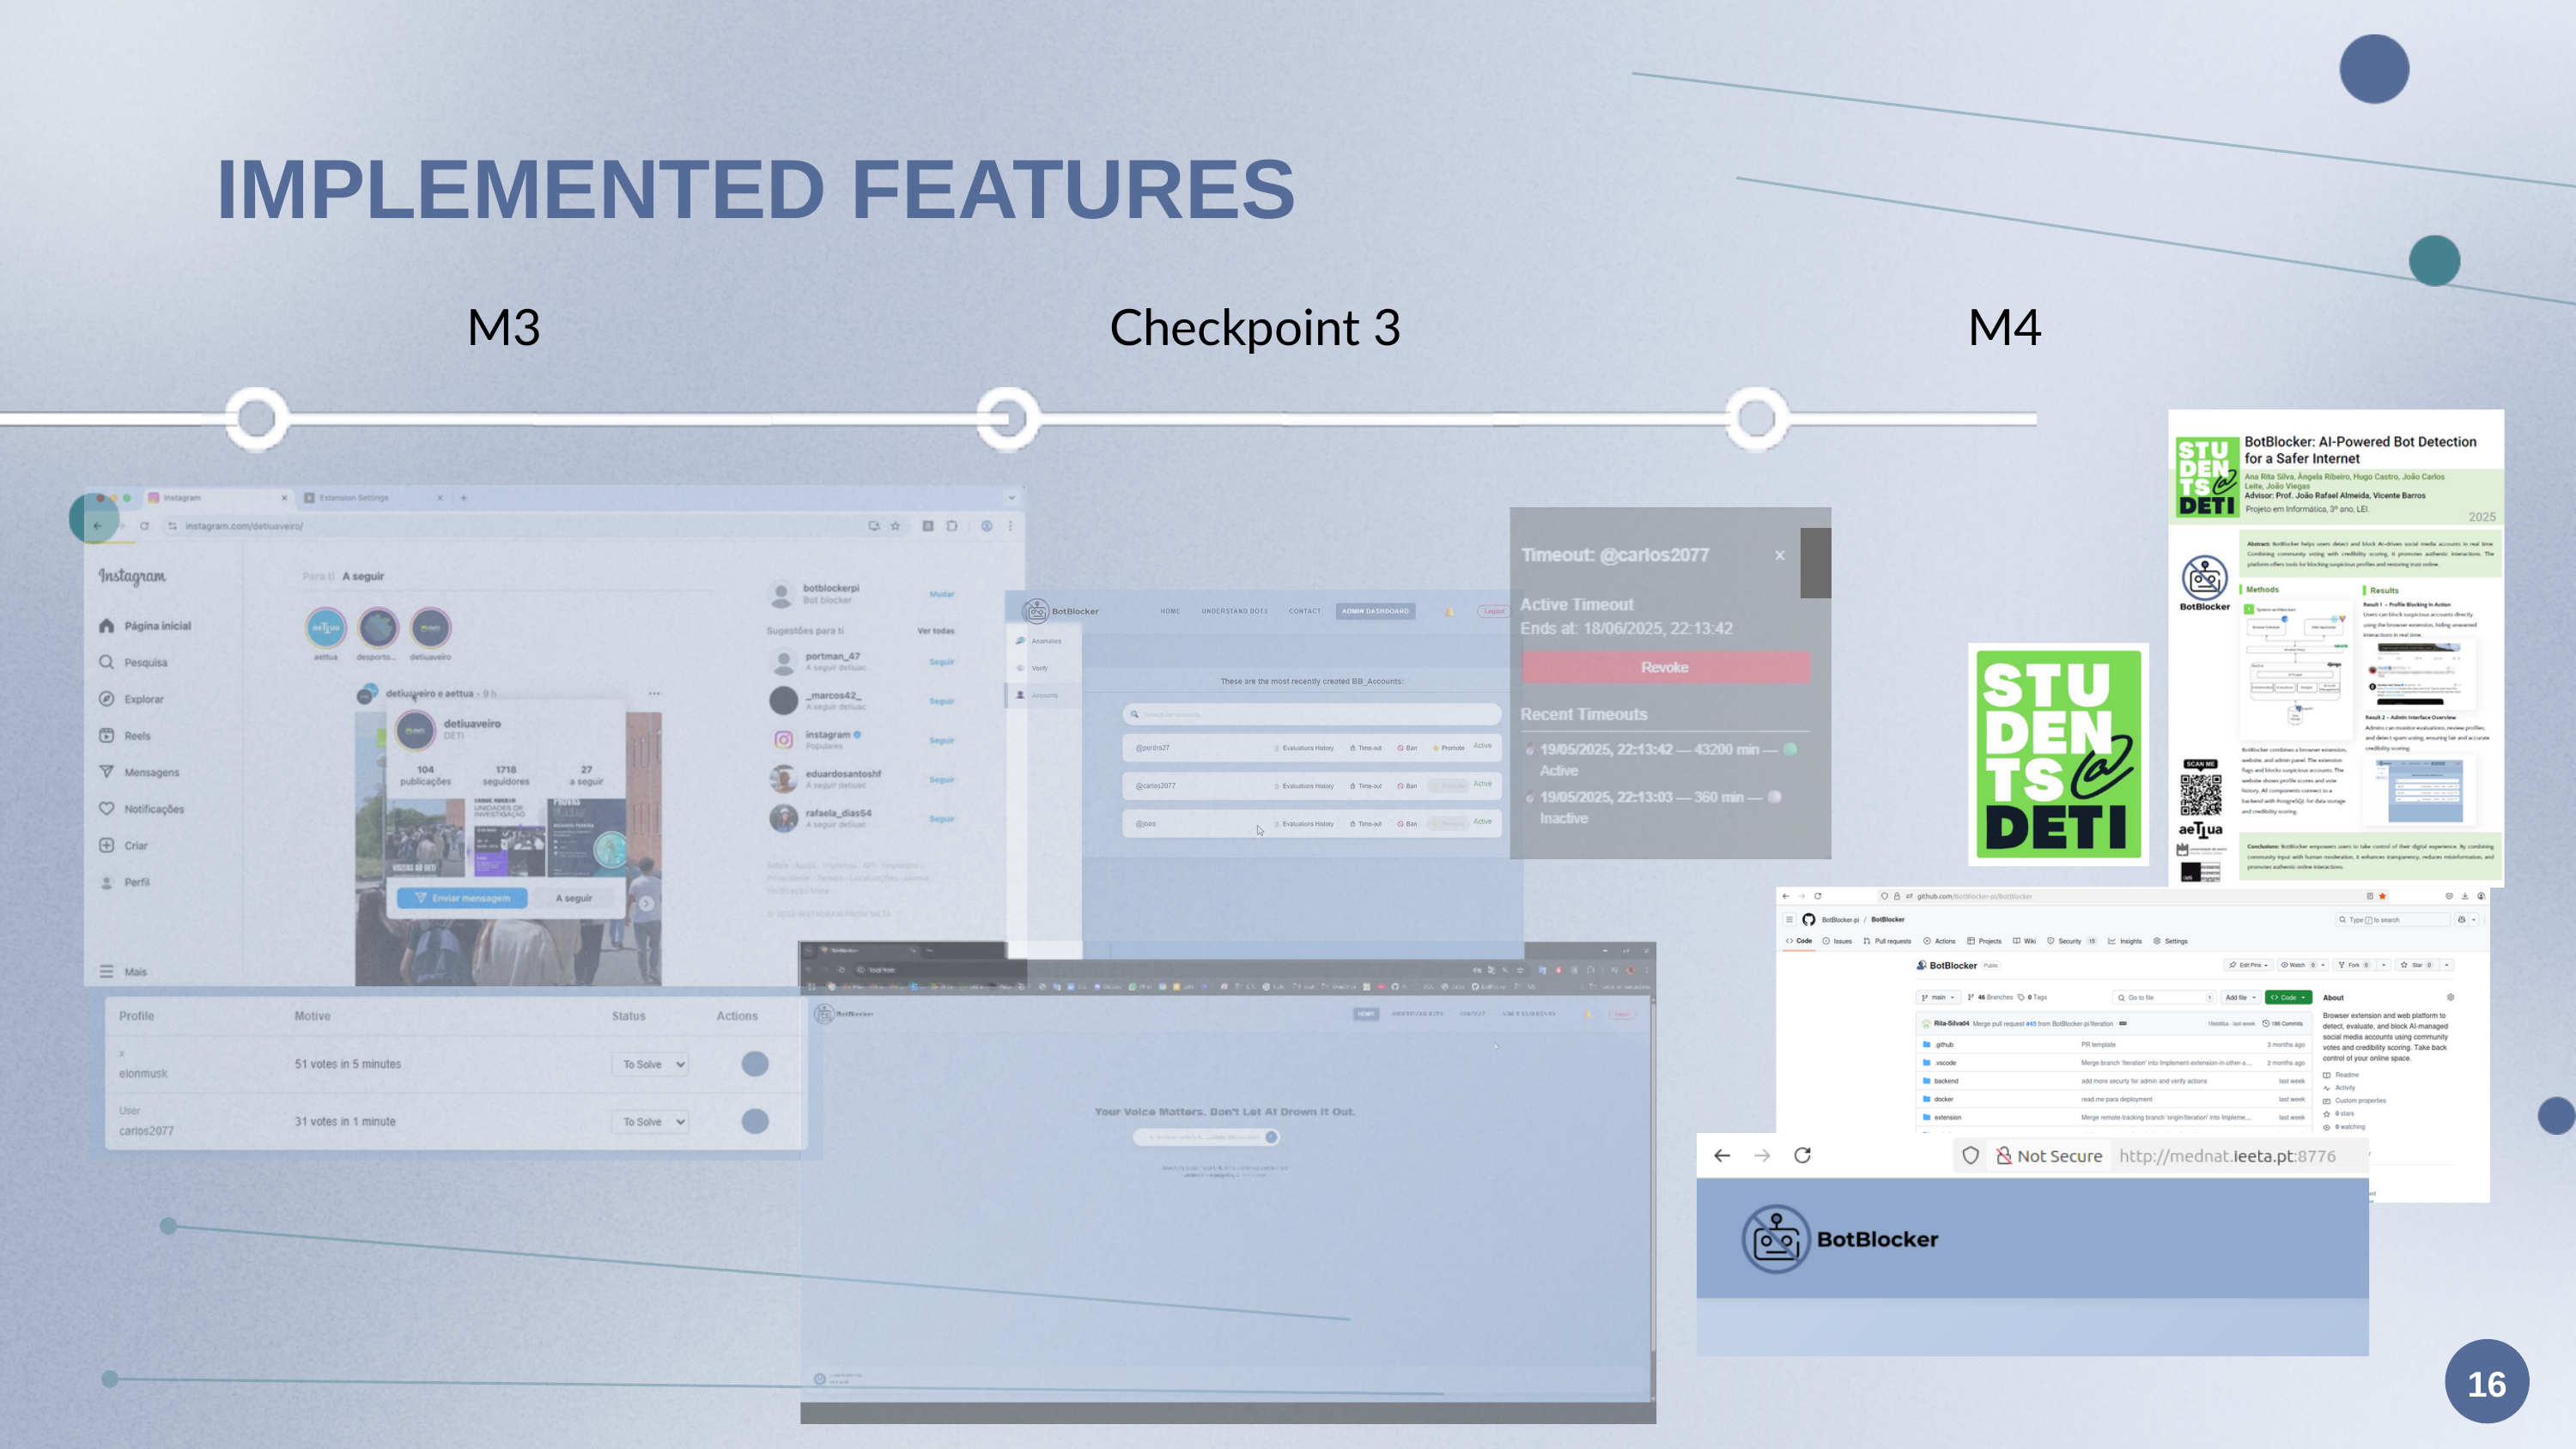

IMPLEMENTED FEATURES

M3
Checkpoint 3
M4

16